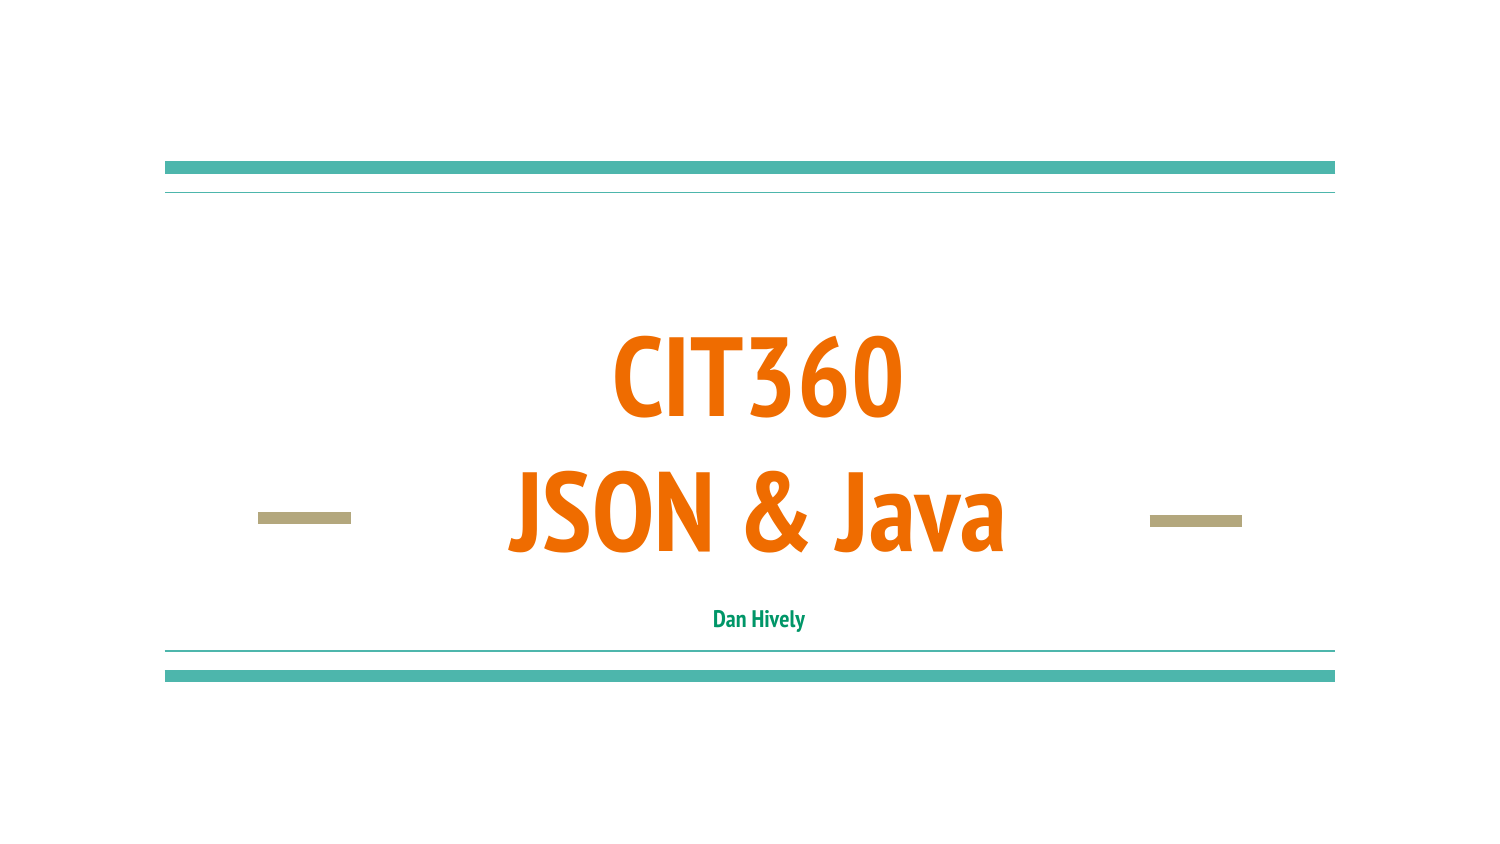

# CIT360 JSON & Java Dan Hively